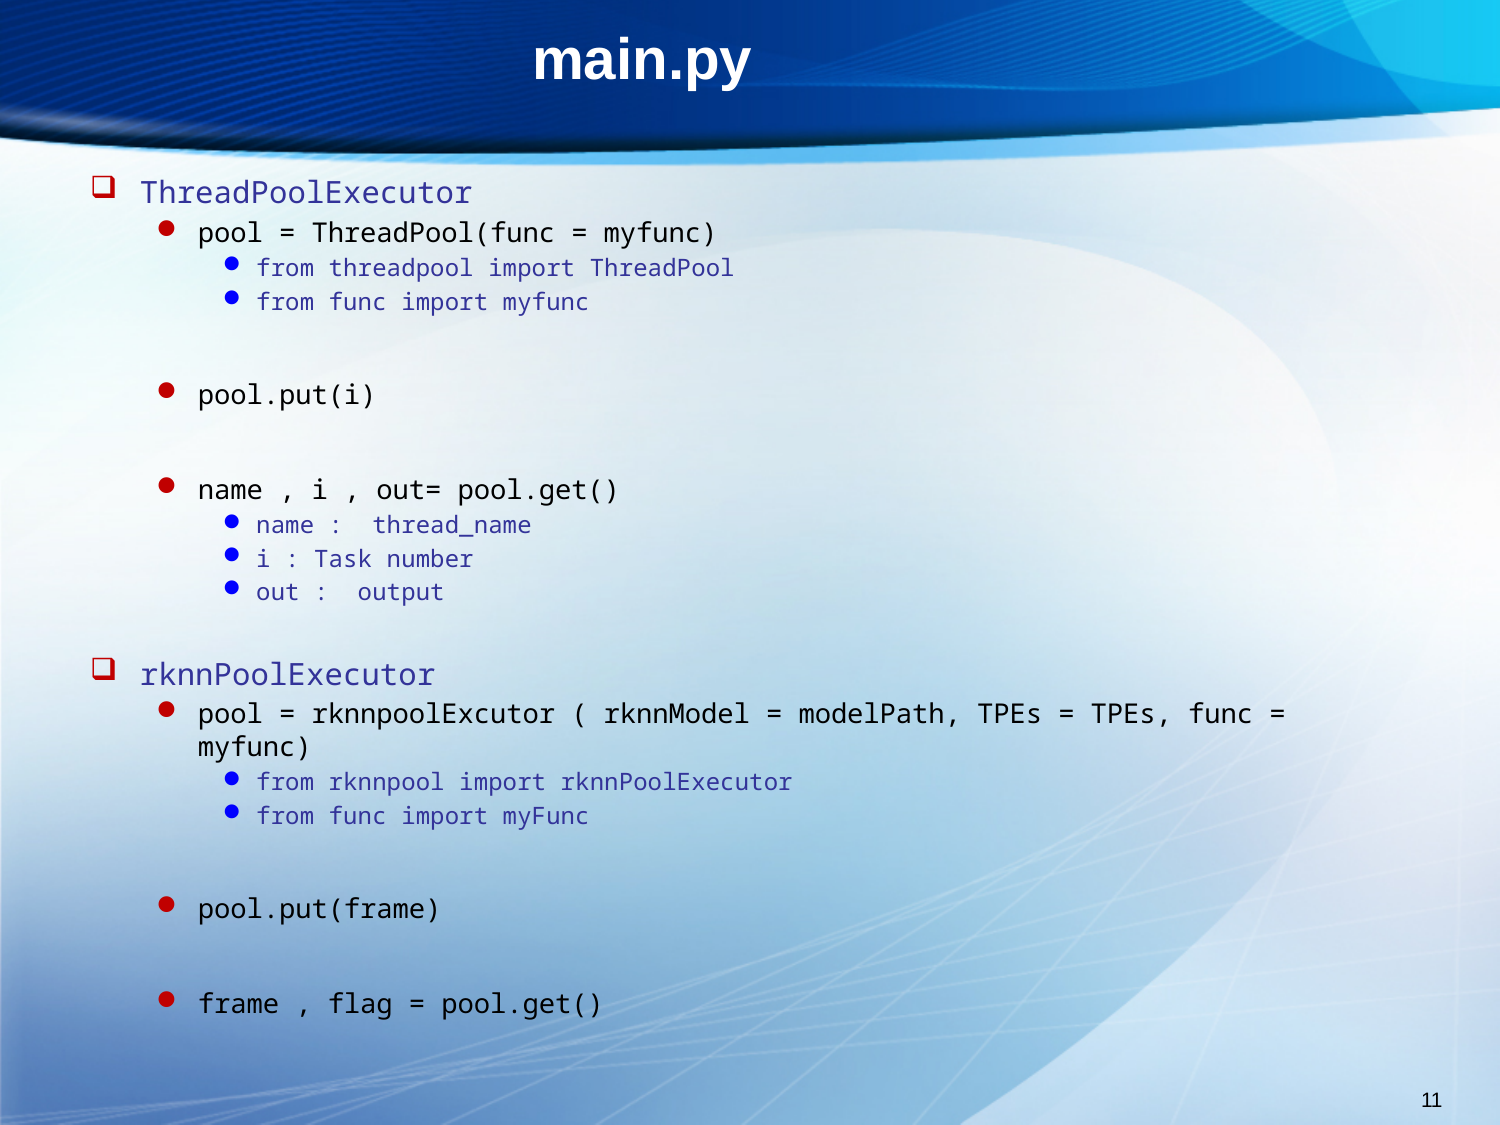

# main.py
ThreadPoolExecutor
pool = ThreadPool(func = myfunc)
from threadpool import ThreadPool
from func import myfunc

pool.put(i)

name , i , out= pool.get()
name :  thread_name
i : Task number
out :  output

rknnPoolExecutor
pool = rknnpoolExcutor ( rknnModel = modelPath, TPEs = TPEs, func = myfunc)
from rknnpool import rknnPoolExecutor
from func import myFunc

pool.put(frame)

frame , flag = pool.get()